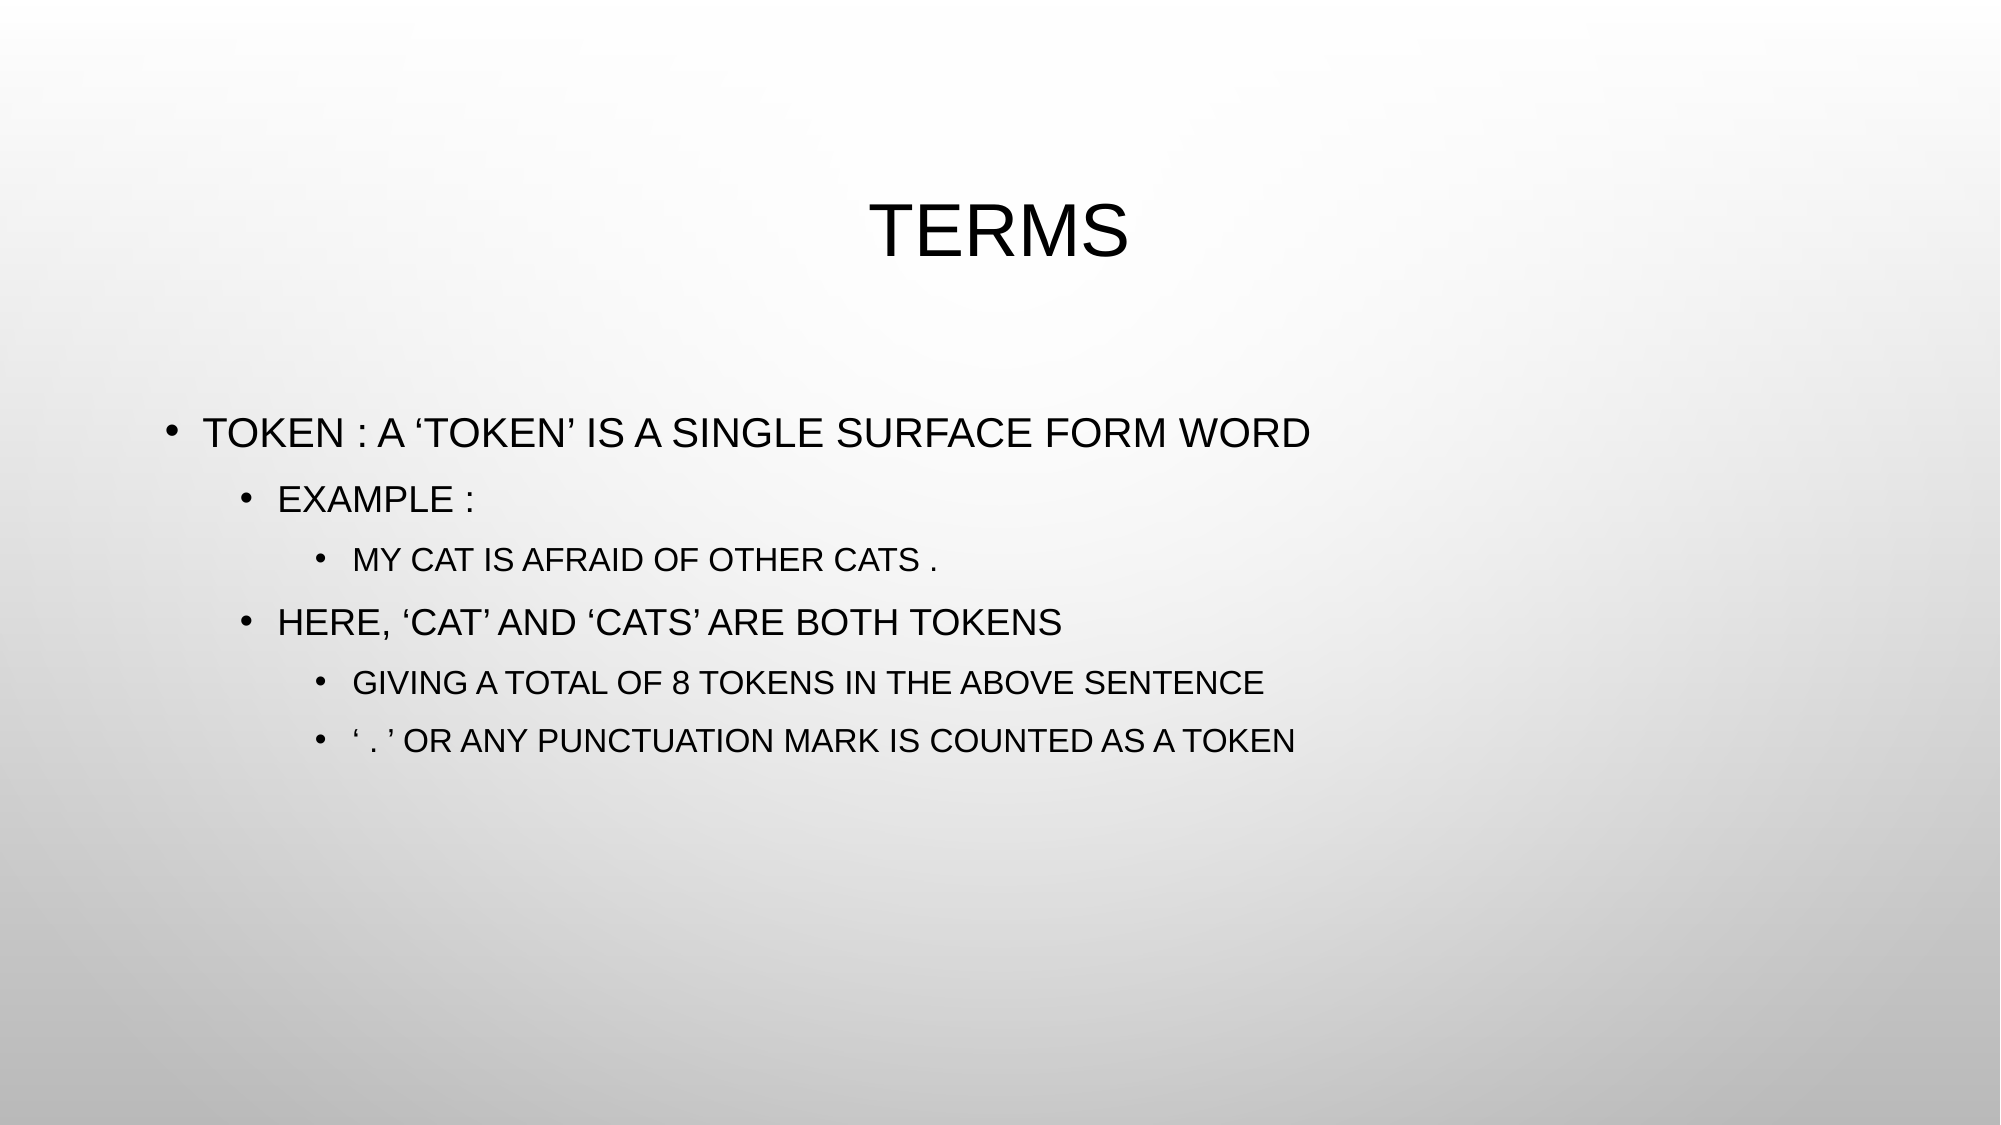

# Terms
Token : a ‘Token’ is a single surface form word
Example :
My cat is afraid of other cats .
Here, ‘cat’ and ‘cats’ are both tokens
Giving a total of 8 tokens in the above sentence
‘ . ’ or any punctuation mark is counted as a token